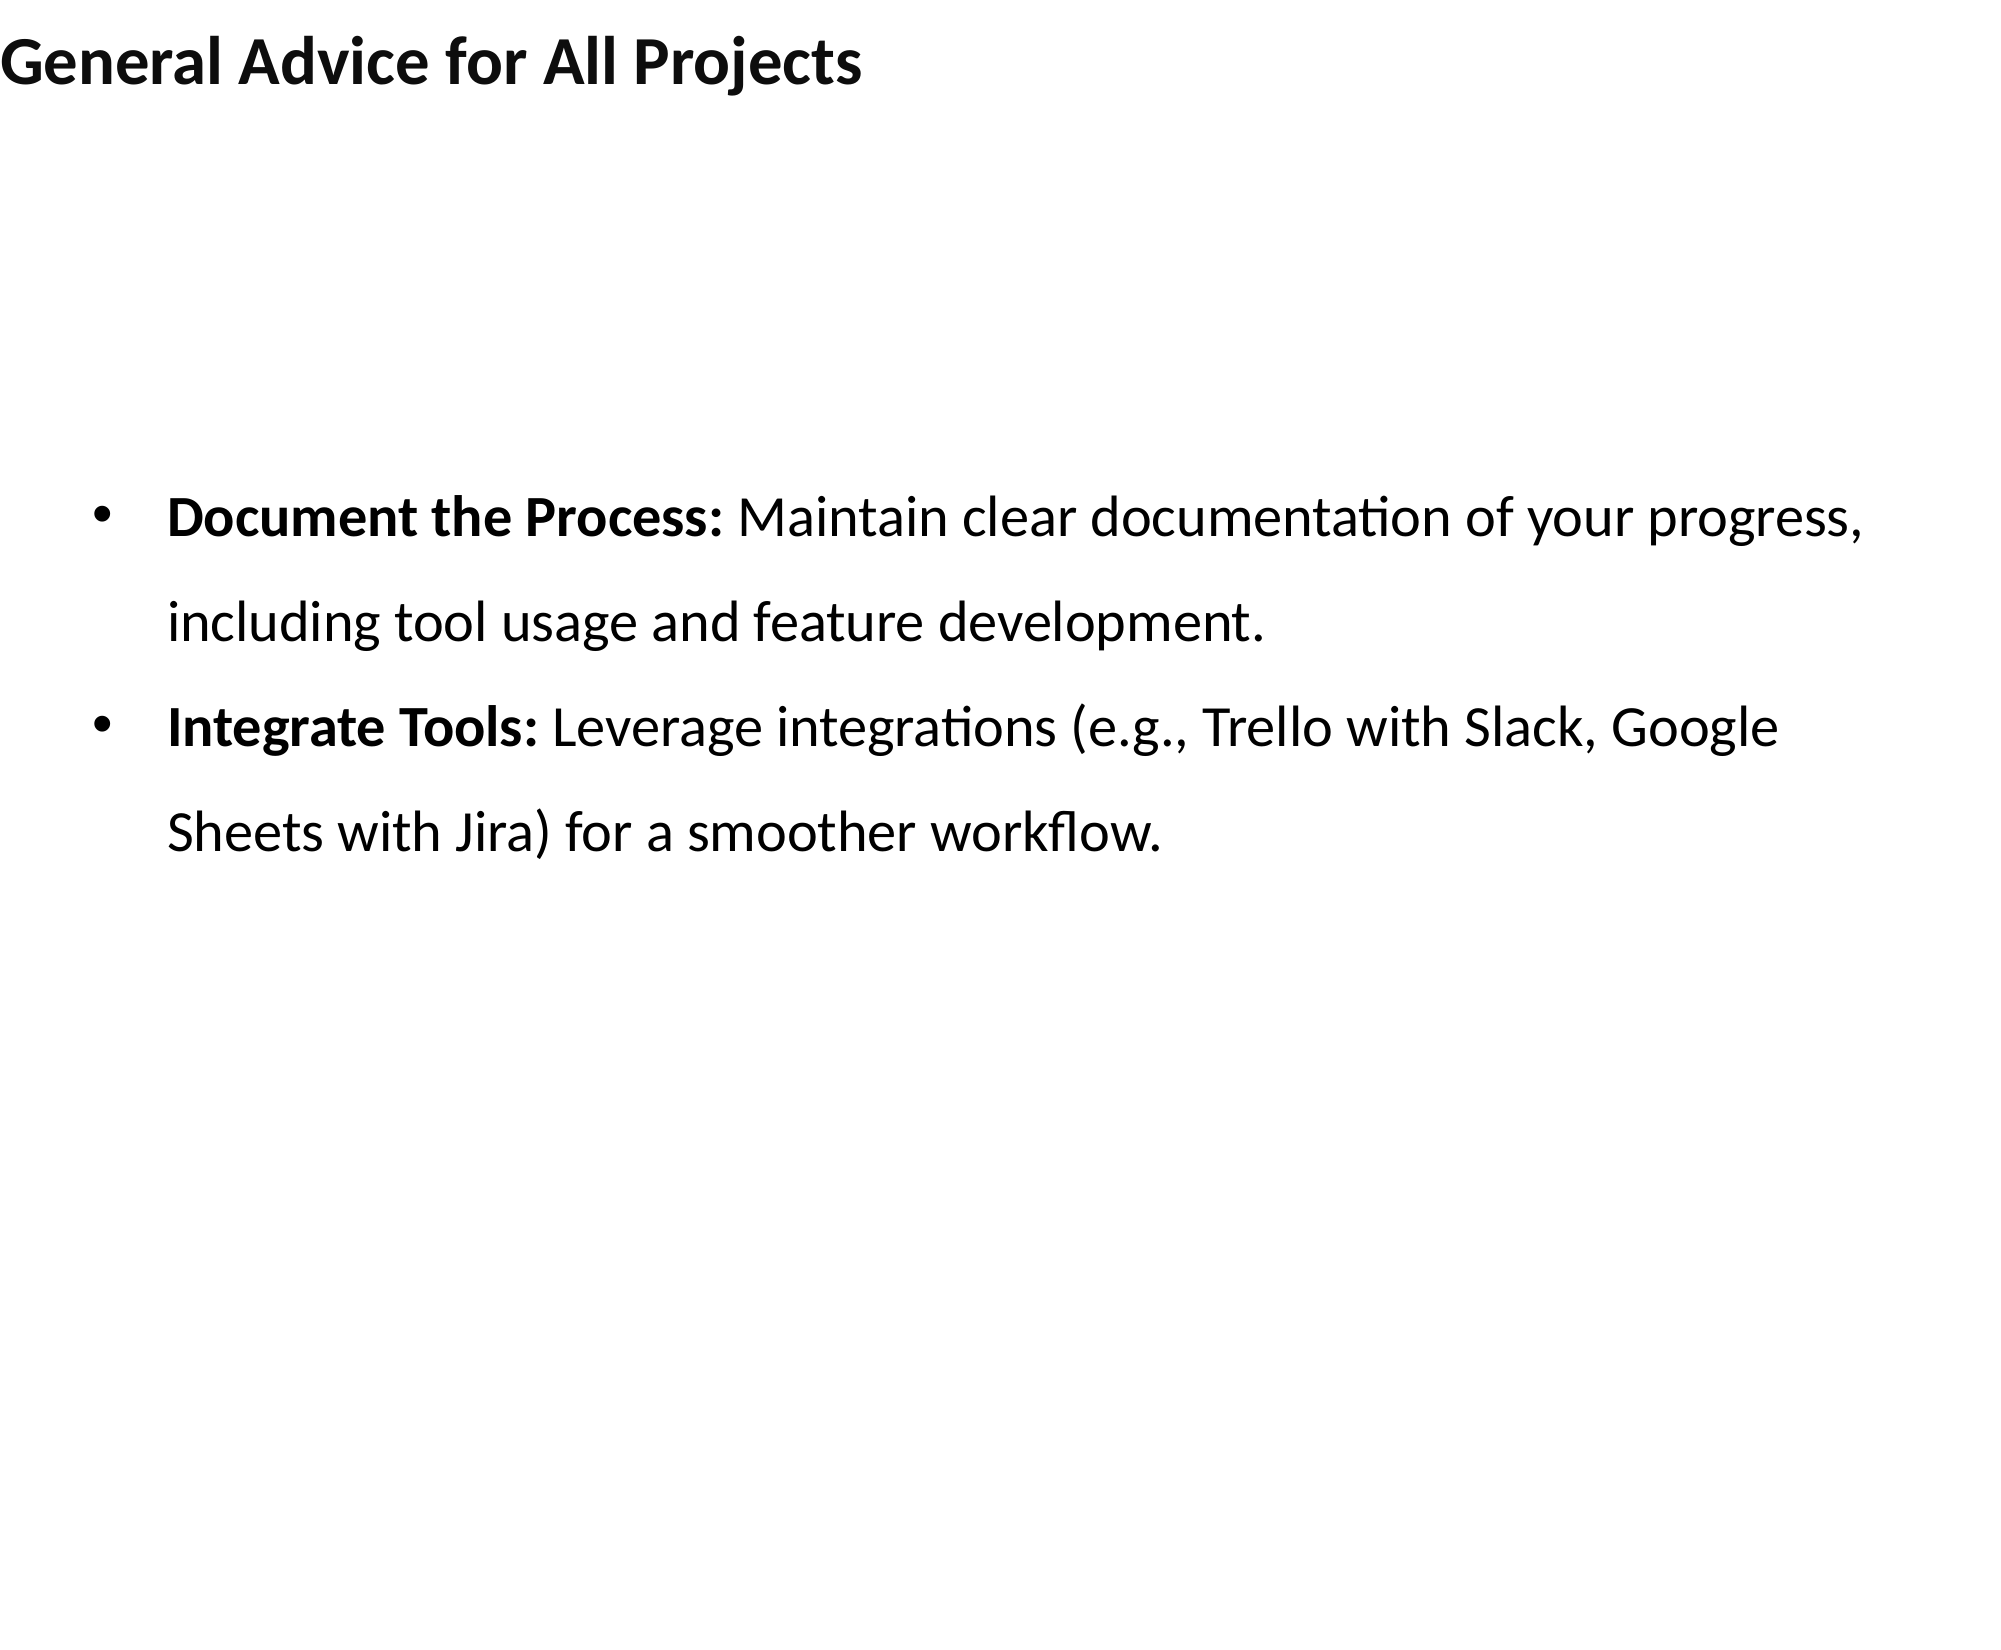

# General Advice for All Projects
Document the Process: Maintain clear documentation of your progress, including tool usage and feature development.
Integrate Tools: Leverage integrations (e.g., Trello with Slack, Google Sheets with Jira) for a smoother workflow.